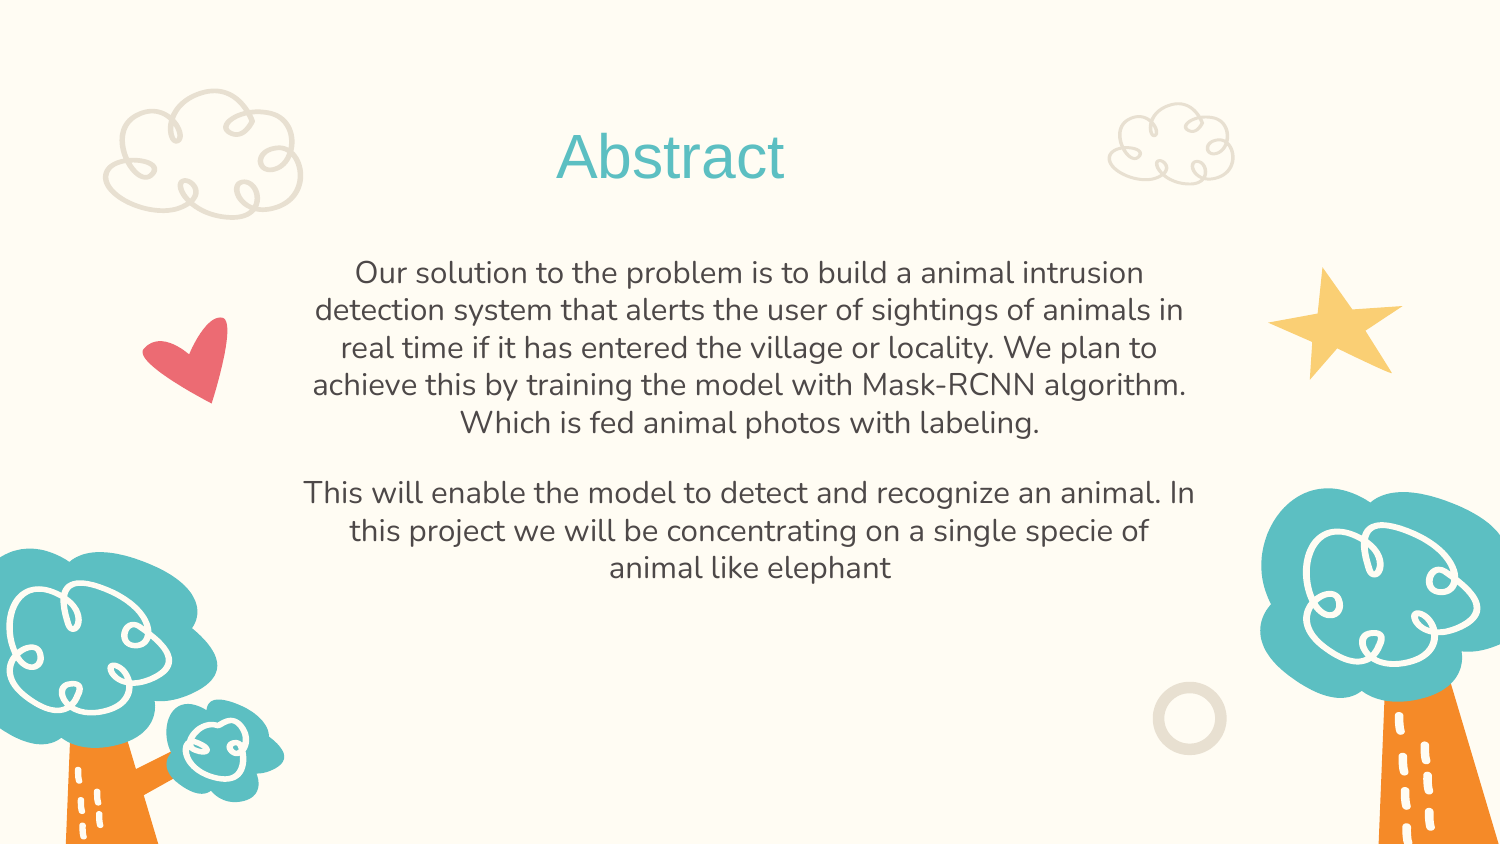

Abstract
Our solution to the problem is to build a animal intrusion detection system that alerts the user of sightings of animals in real time if it has entered the village or locality. We plan to achieve this by training the model with Mask-RCNN algorithm. Which is fed animal photos with labeling.
This will enable the model to detect and recognize an animal. In this project we will be concentrating on a single specie of animal like elephant